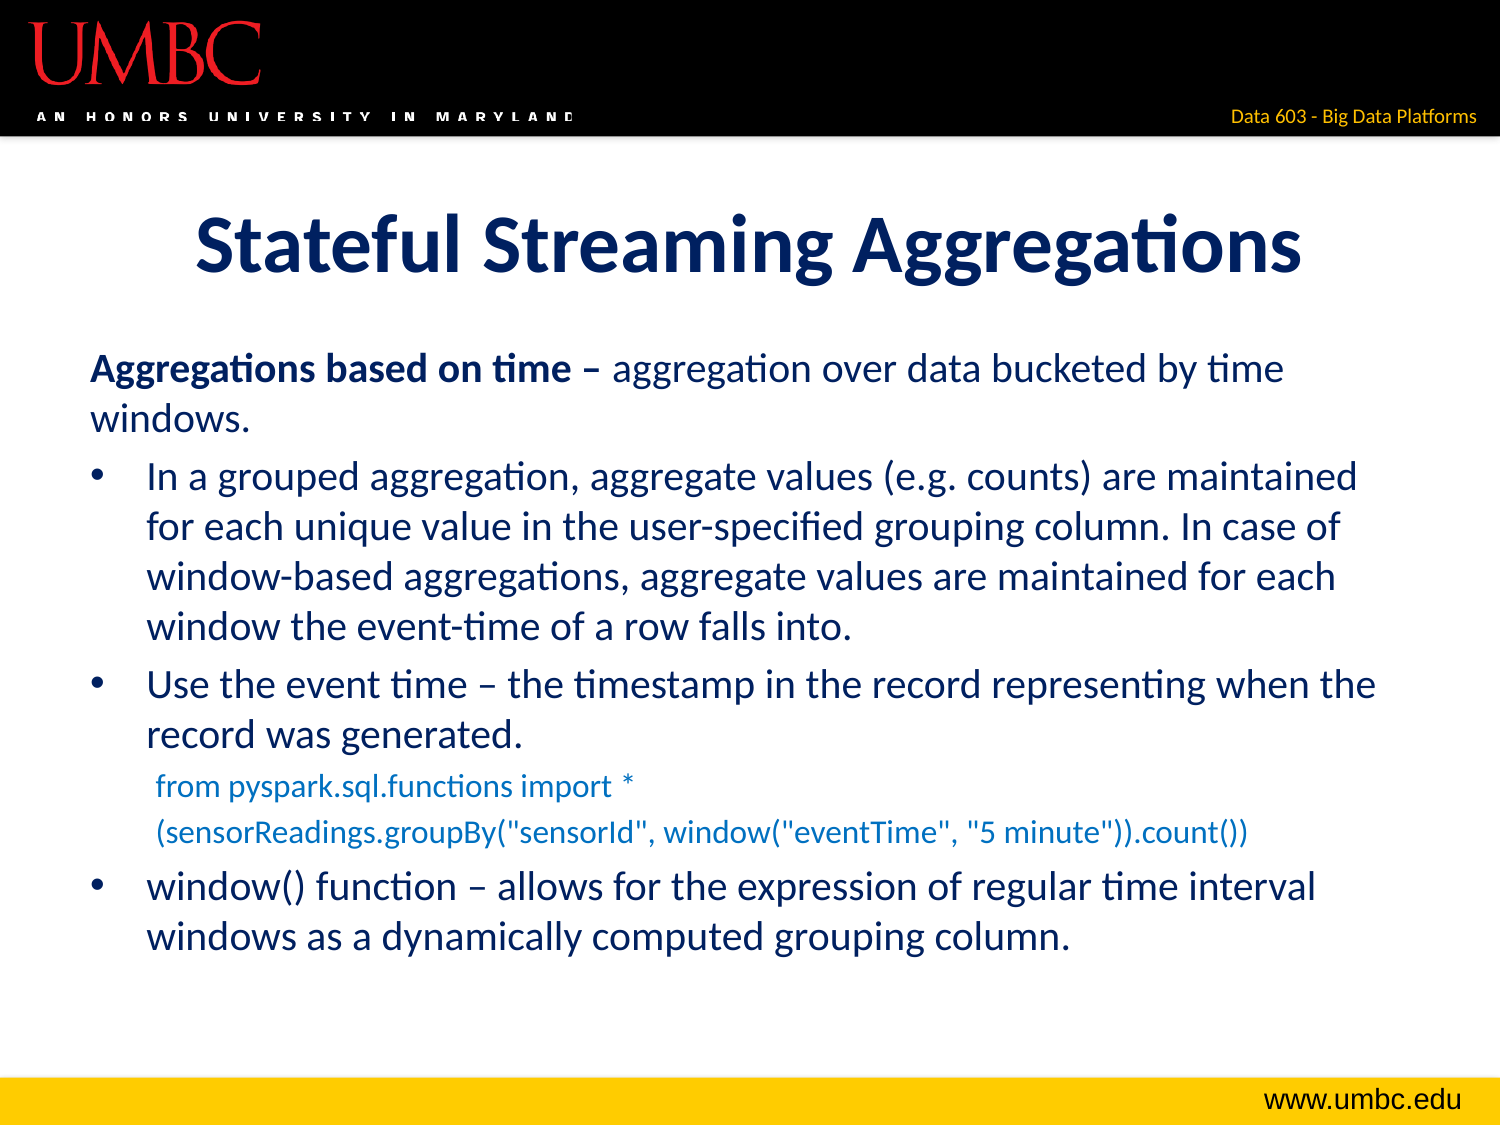

# Stateful Streaming Aggregations
Aggregations based on time – aggregation over data bucketed by time windows.
In a grouped aggregation, aggregate values (e.g. counts) are maintained for each unique value in the user-specified grouping column. In case of window-based aggregations, aggregate values are maintained for each window the event-time of a row falls into.
Use the event time – the timestamp in the record representing when the record was generated.
from pyspark.sql.functions import *
(sensorReadings.groupBy("sensorId", window("eventTime", "5 minute")).count())
window() function – allows for the expression of regular time interval windows as a dynamically computed grouping column.